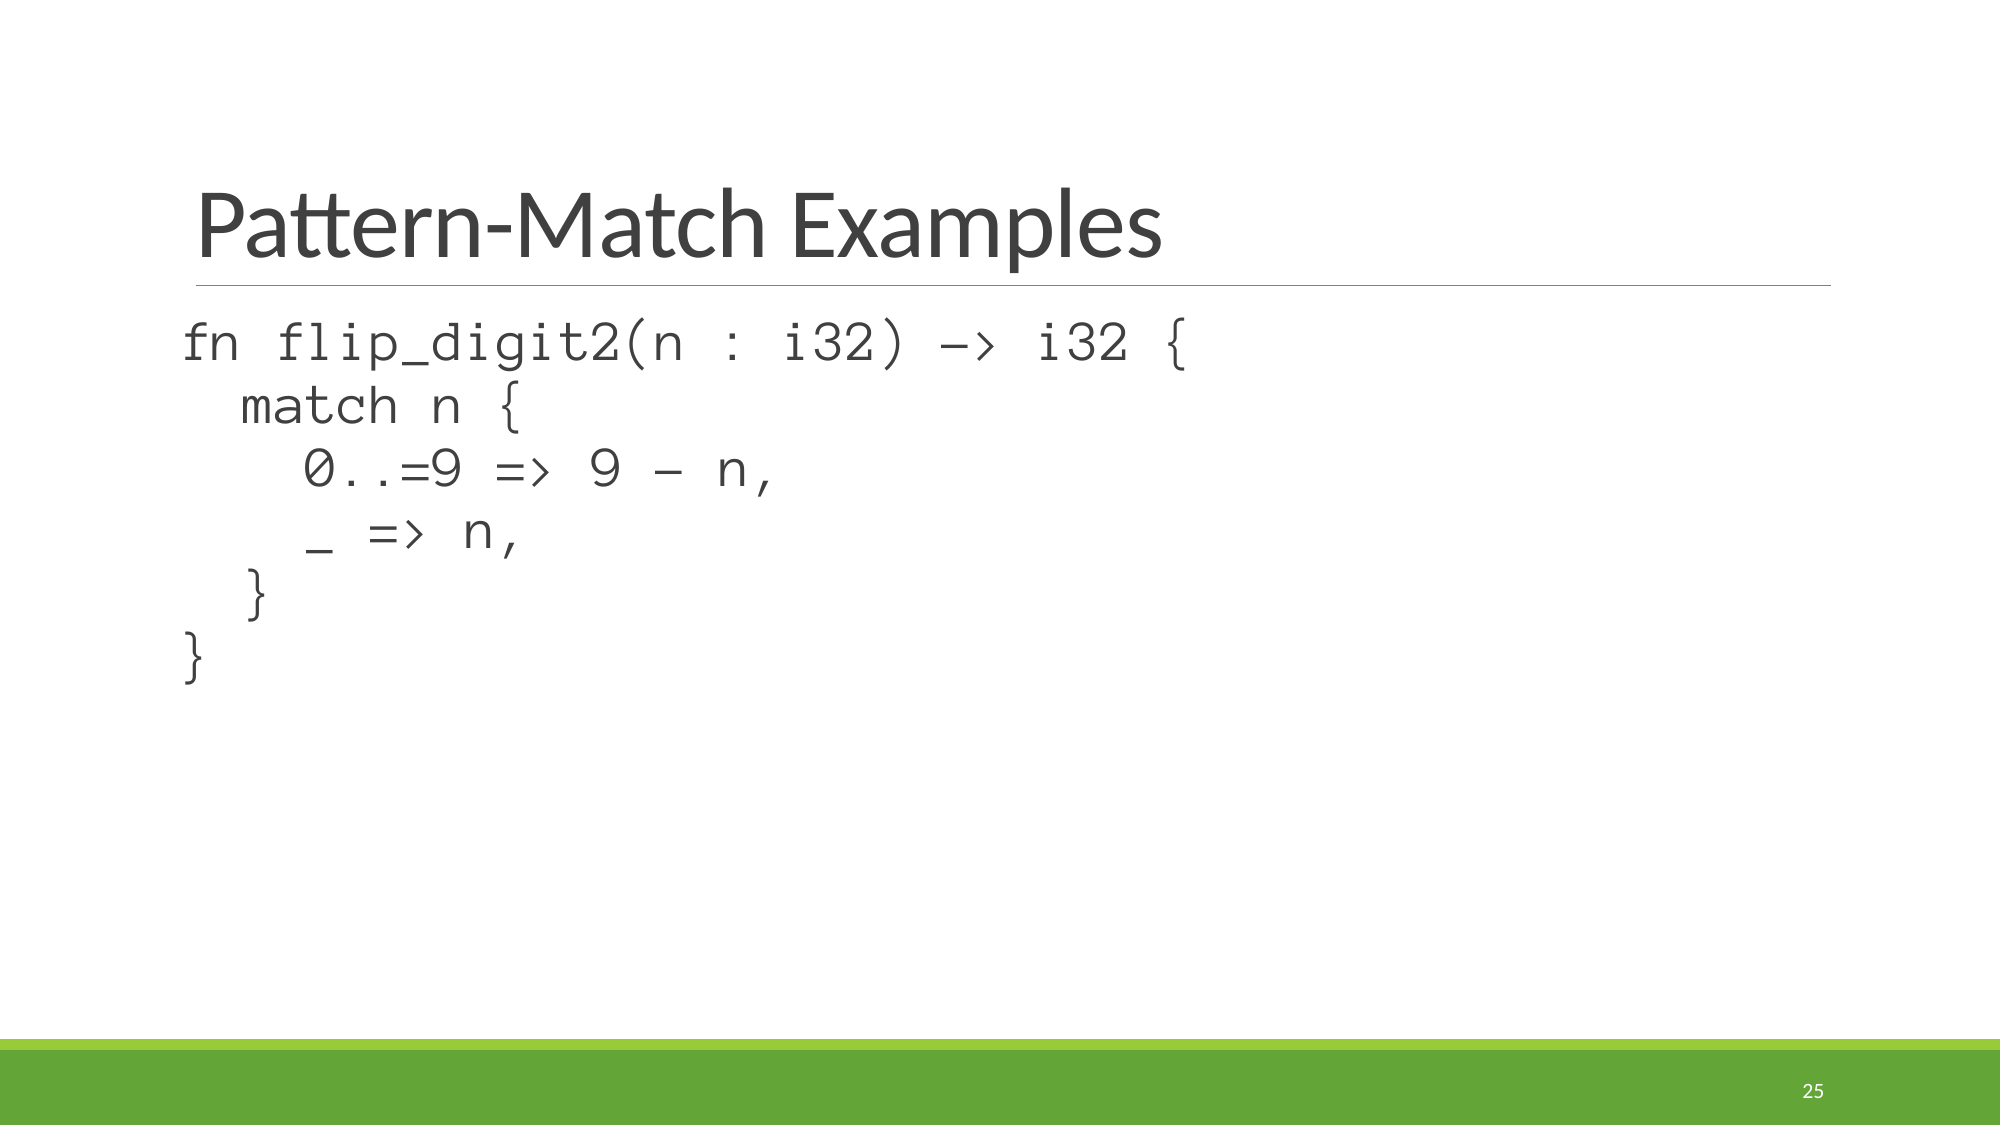

# Pattern-Match Examples
fn flip_digit2(n : i32) -> i32 {
  match n {
    0..=9 => 9 - n,
    _ => n,
  }
}
25